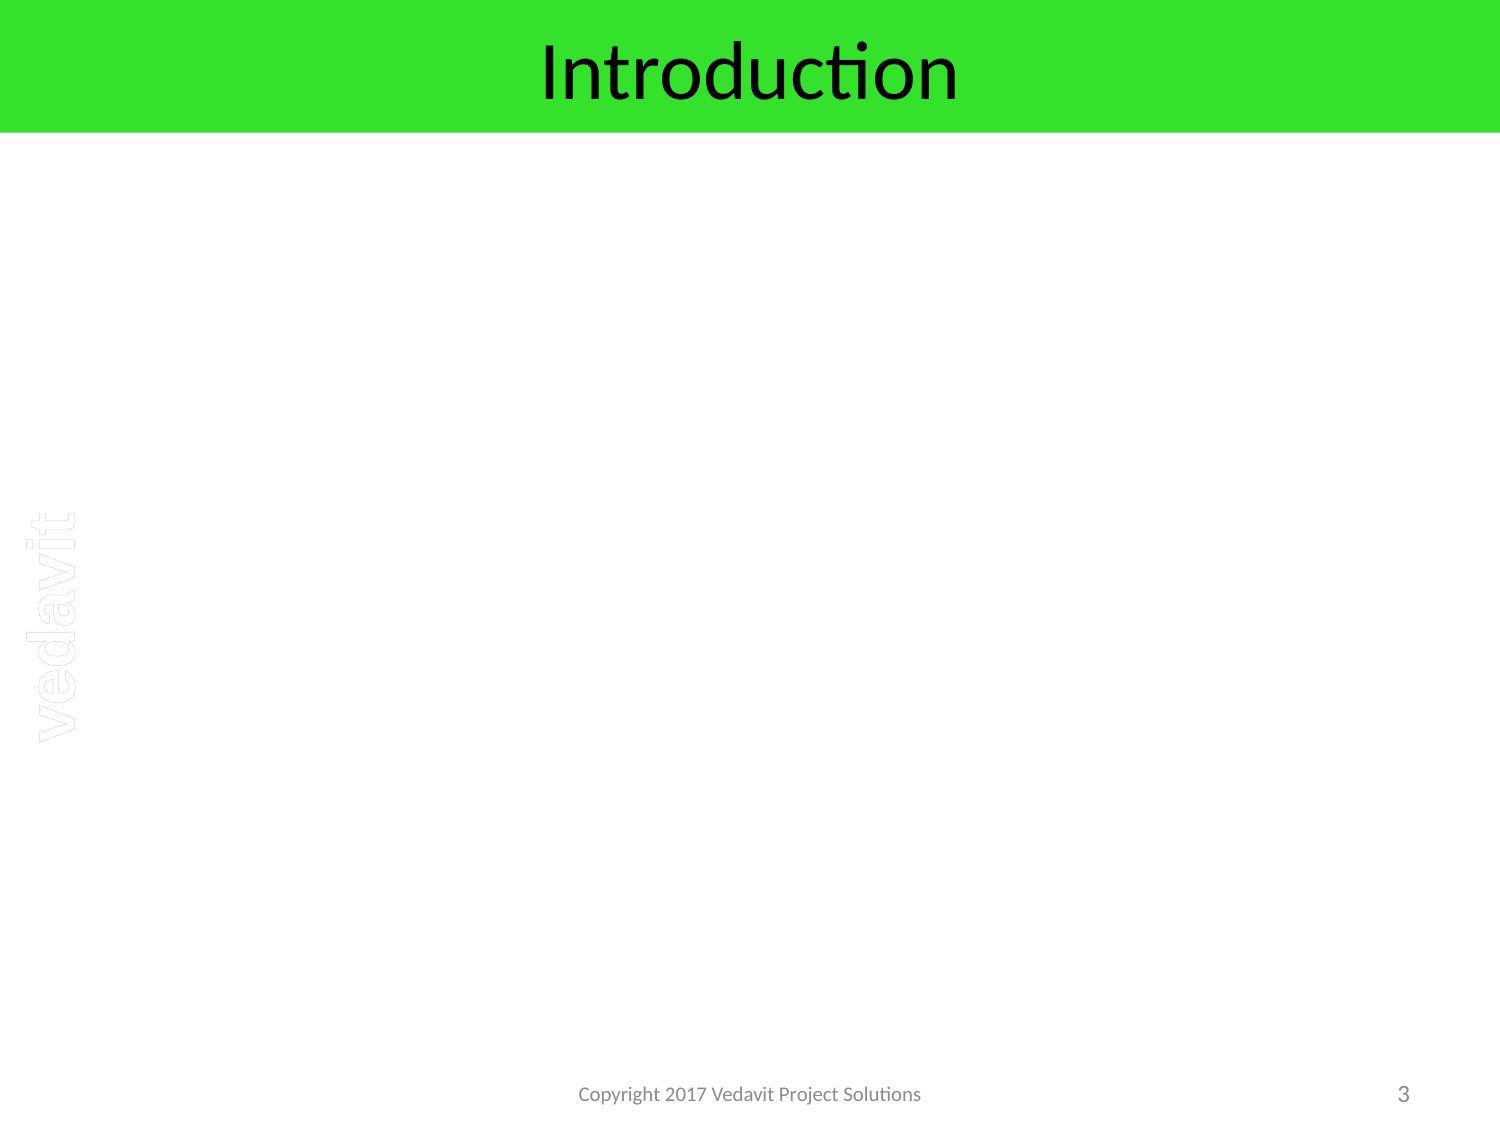

# Introduction

Copyright 2017 Vedavit Project Solutions
3